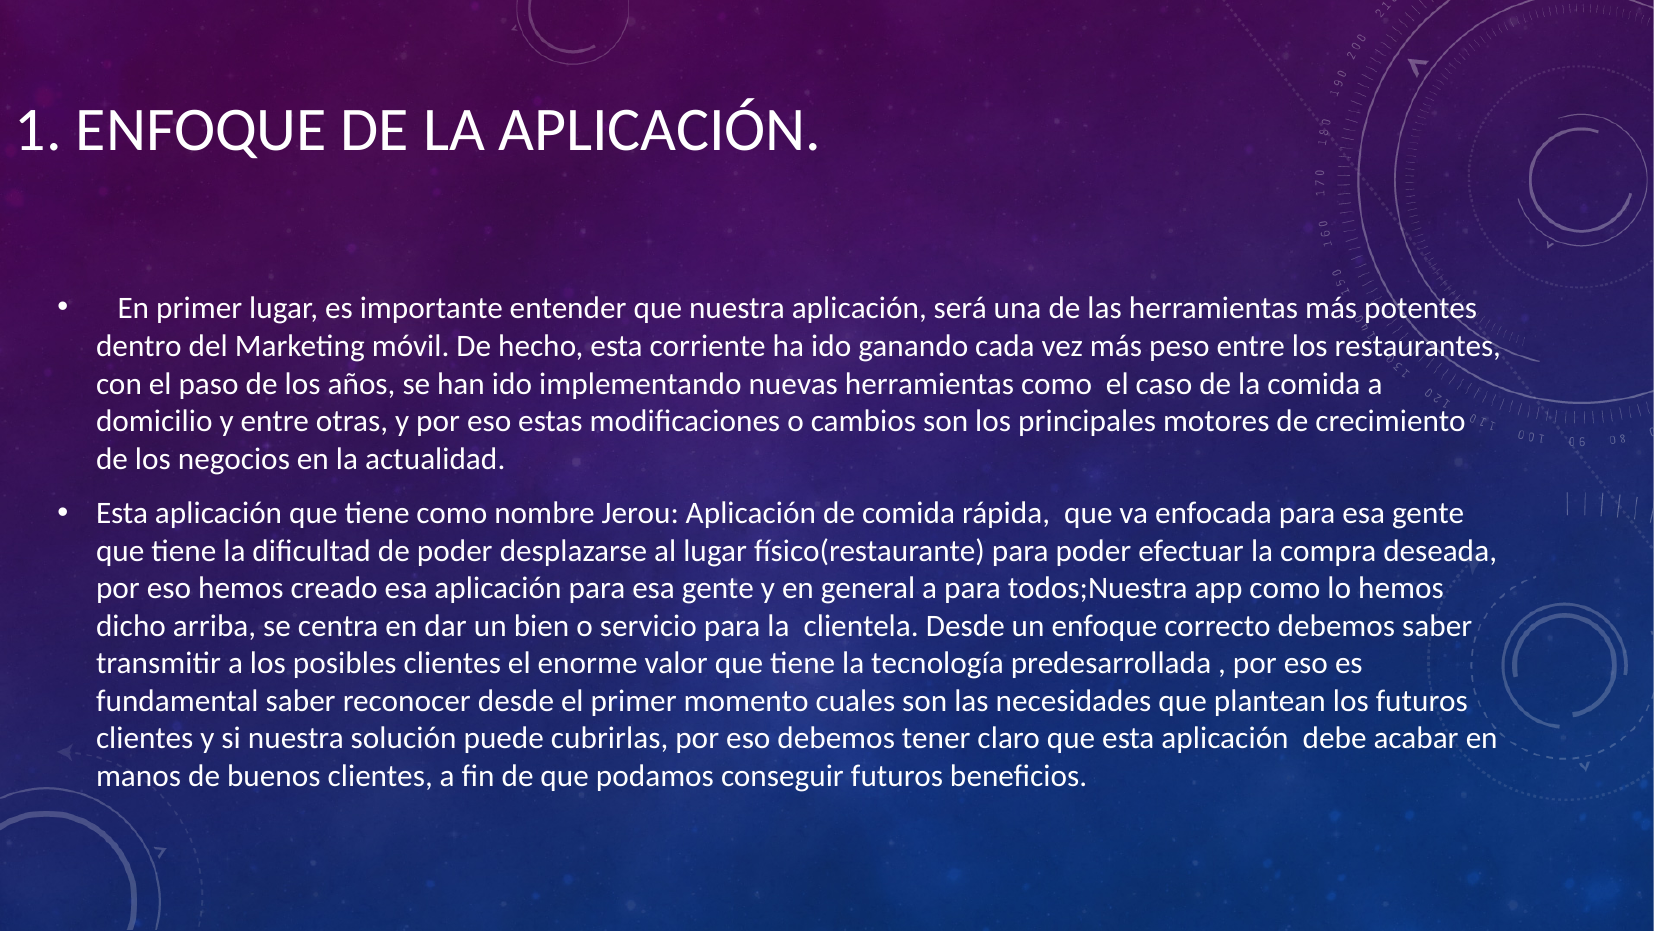

1. ENFOQUE DE LA APLICACIÓN.
   En primer lugar, es importante entender que nuestra aplicación, será una de las herramientas más potentes dentro del Marketing móvil. De hecho, esta corriente ha ido ganando cada vez más peso entre los restaurantes, con el paso de los años, se han ido implementando nuevas herramientas como  el caso de la comida a domicilio y entre otras, y por eso estas modificaciones o cambios son los principales motores de crecimiento de los negocios en la actualidad.
Esta aplicación que tiene como nombre Jerou: Aplicación de comida rápida,  que va enfocada para esa gente que tiene la dificultad de poder desplazarse al lugar físico(restaurante) para poder efectuar la compra deseada, por eso hemos creado esa aplicación para esa gente y en general a para todos;Nuestra app como lo hemos dicho arriba, se centra en dar un bien o servicio para la  clientela. Desde un enfoque correcto debemos saber transmitir a los posibles clientes el enorme valor que tiene la tecnología predesarrollada , por eso es fundamental saber reconocer desde el primer momento cuales son las necesidades que plantean los futuros clientes y si nuestra solución puede cubrirlas, por eso debemos tener claro que esta aplicación  debe acabar en manos de buenos clientes, a fin de que podamos conseguir futuros beneficios.